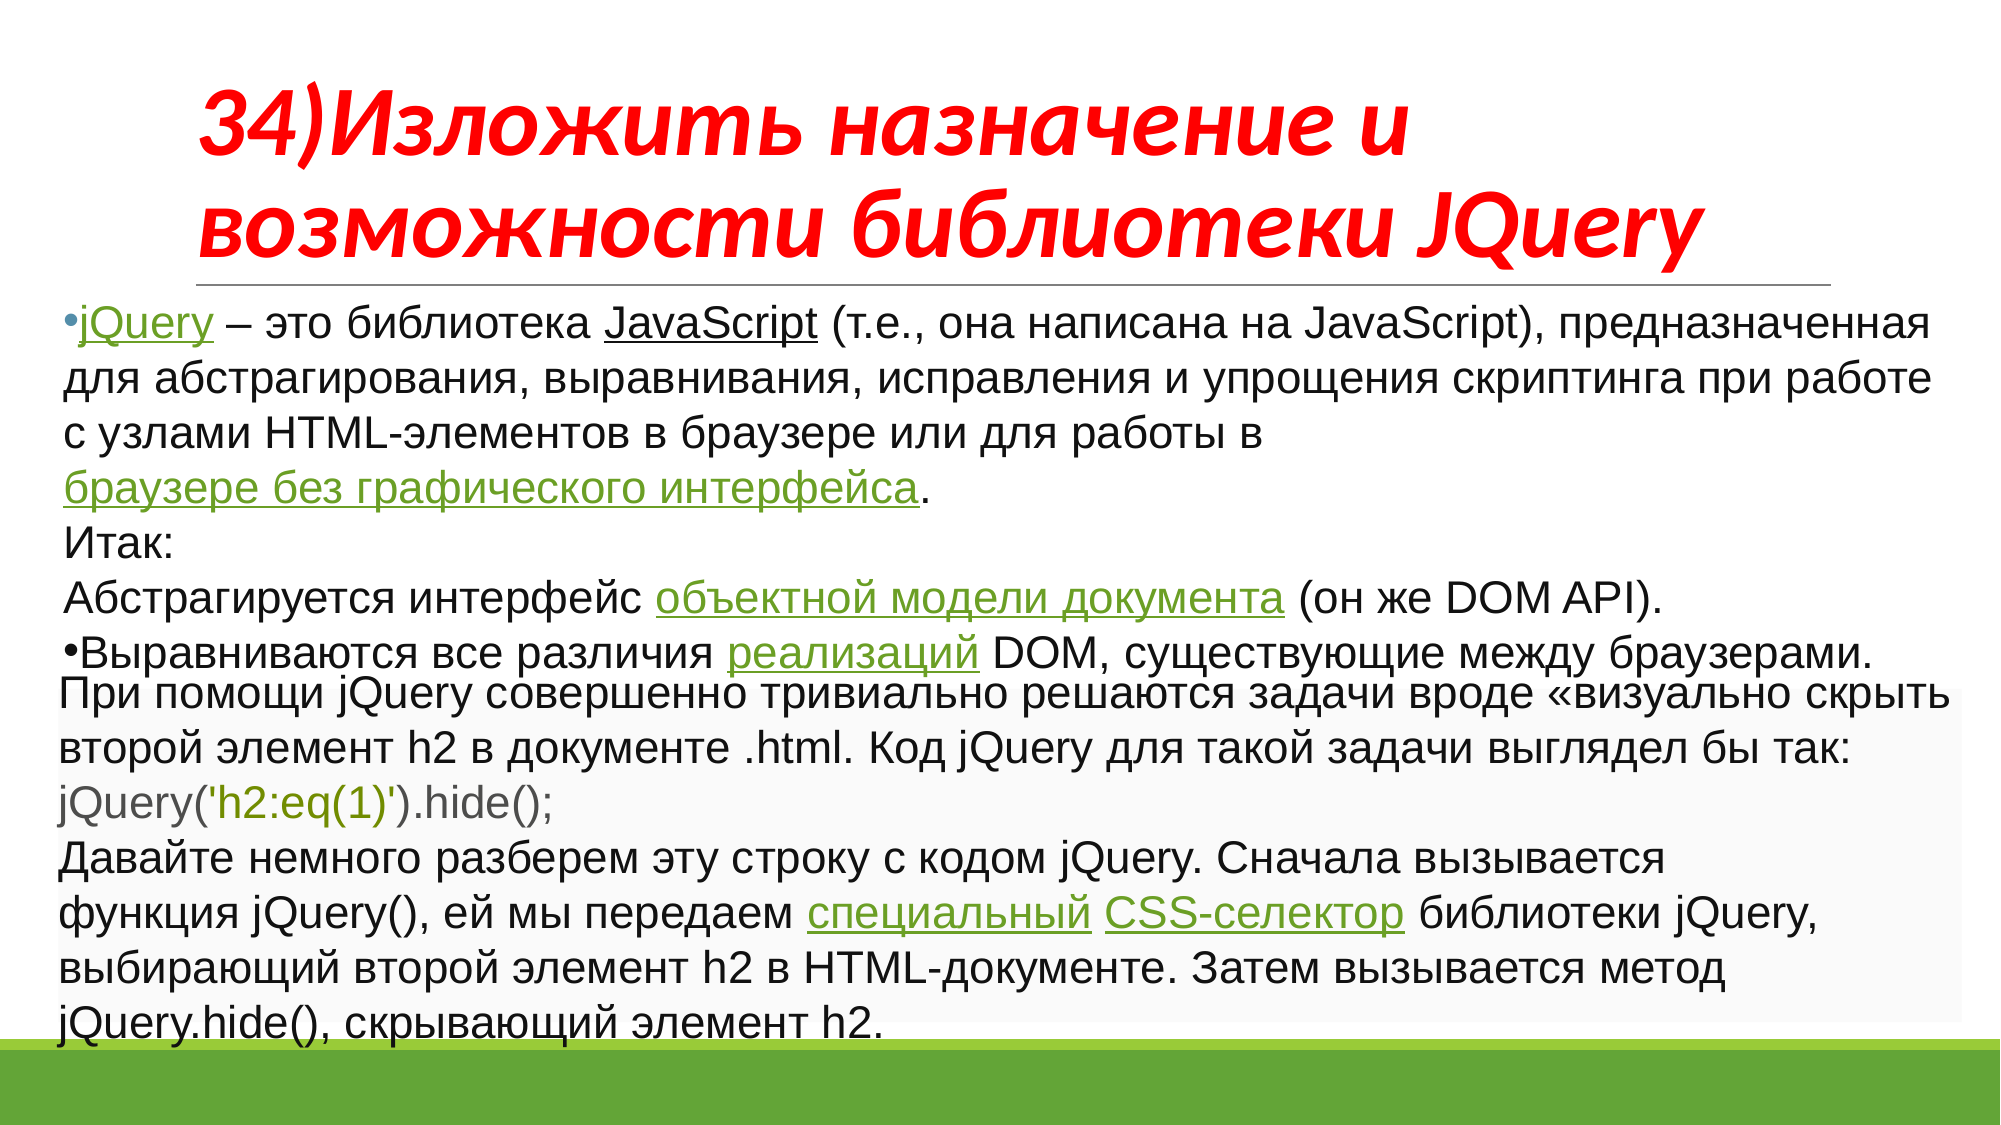

# 34)Изложить назначение и возможности библиотеки JQuery
jQuery – это библиотека JavaScript (т.e., она написана на JavaScript), предназначенная для абстрагирования, выравнивания, исправления и упрощения скриптинга при работе с узлами HTML-элементов в браузере или для работы в браузере без графического интерфейса.
Итак:
Абстрагируется интерфейс объектной модели документа (он же DOM API).
Выравниваются все различия реализаций DOM, существующие между браузерами.
Исправляются известные браузерные баги, связанные с CSS и DOM.
При помощи jQuery совершенно тривиально решаются задачи вроде «визуально скрыть второй элемент h2 в документе .html. Код jQuery для такой задачи выглядел бы так:
jQuery('h2:eq(1)').hide();
Давайте немного разберем эту строку с кодом jQuery. Сначала вызывается функция jQuery(), ей мы передаем специальный CSS-селектор библиотеки jQuery, выбирающий второй элемент h2 в HTML-документе. Затем вызывается метод jQuery.hide(), скрывающий элемент h2.